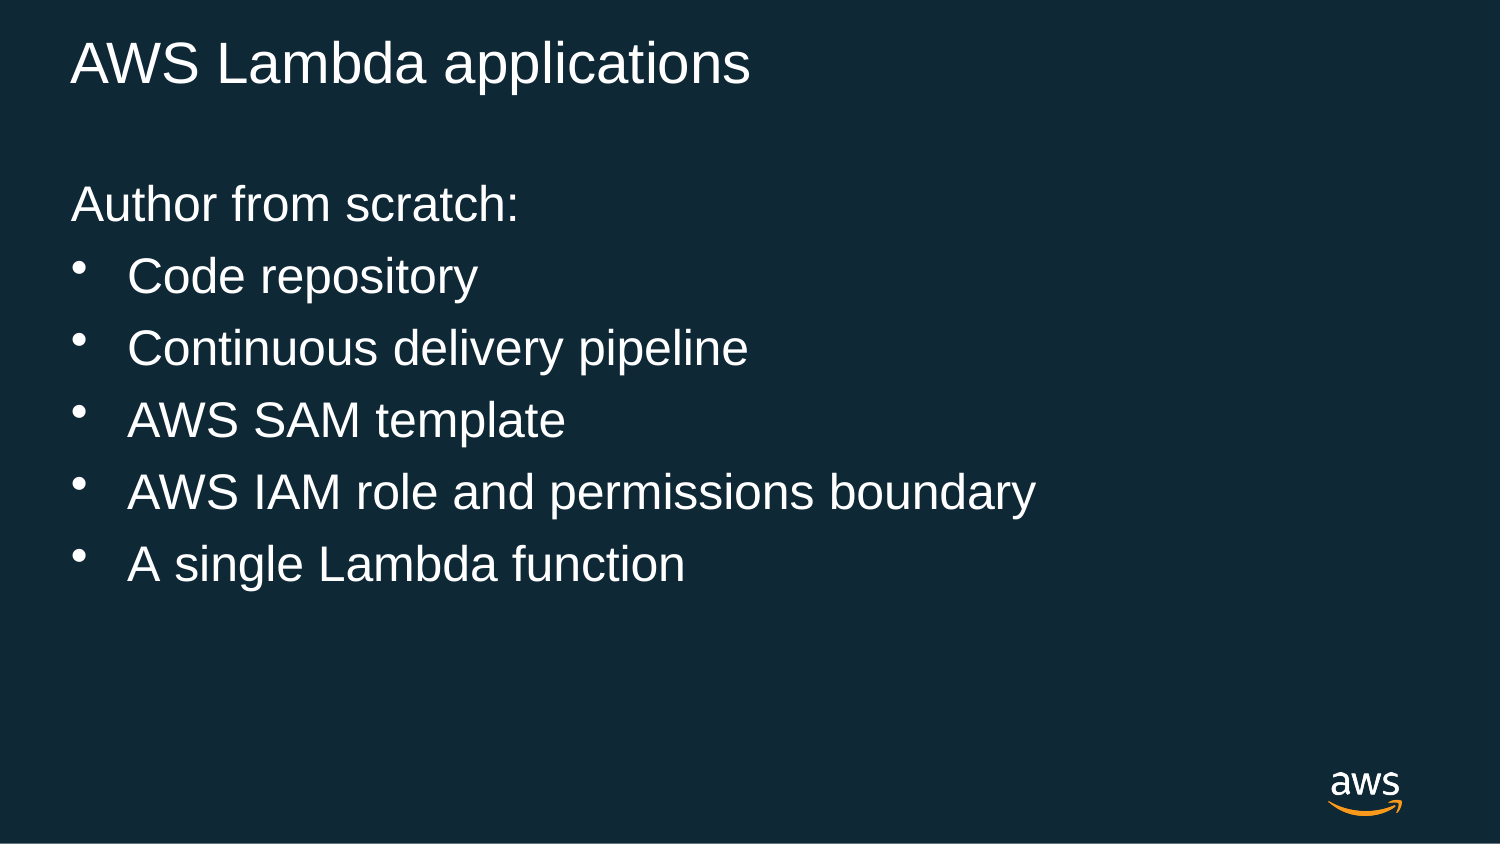

# AWS Lambda applications
Author from scratch:
Code repository
Continuous delivery pipeline
AWS SAM template
AWS IAM role and permissions boundary
A single Lambda function